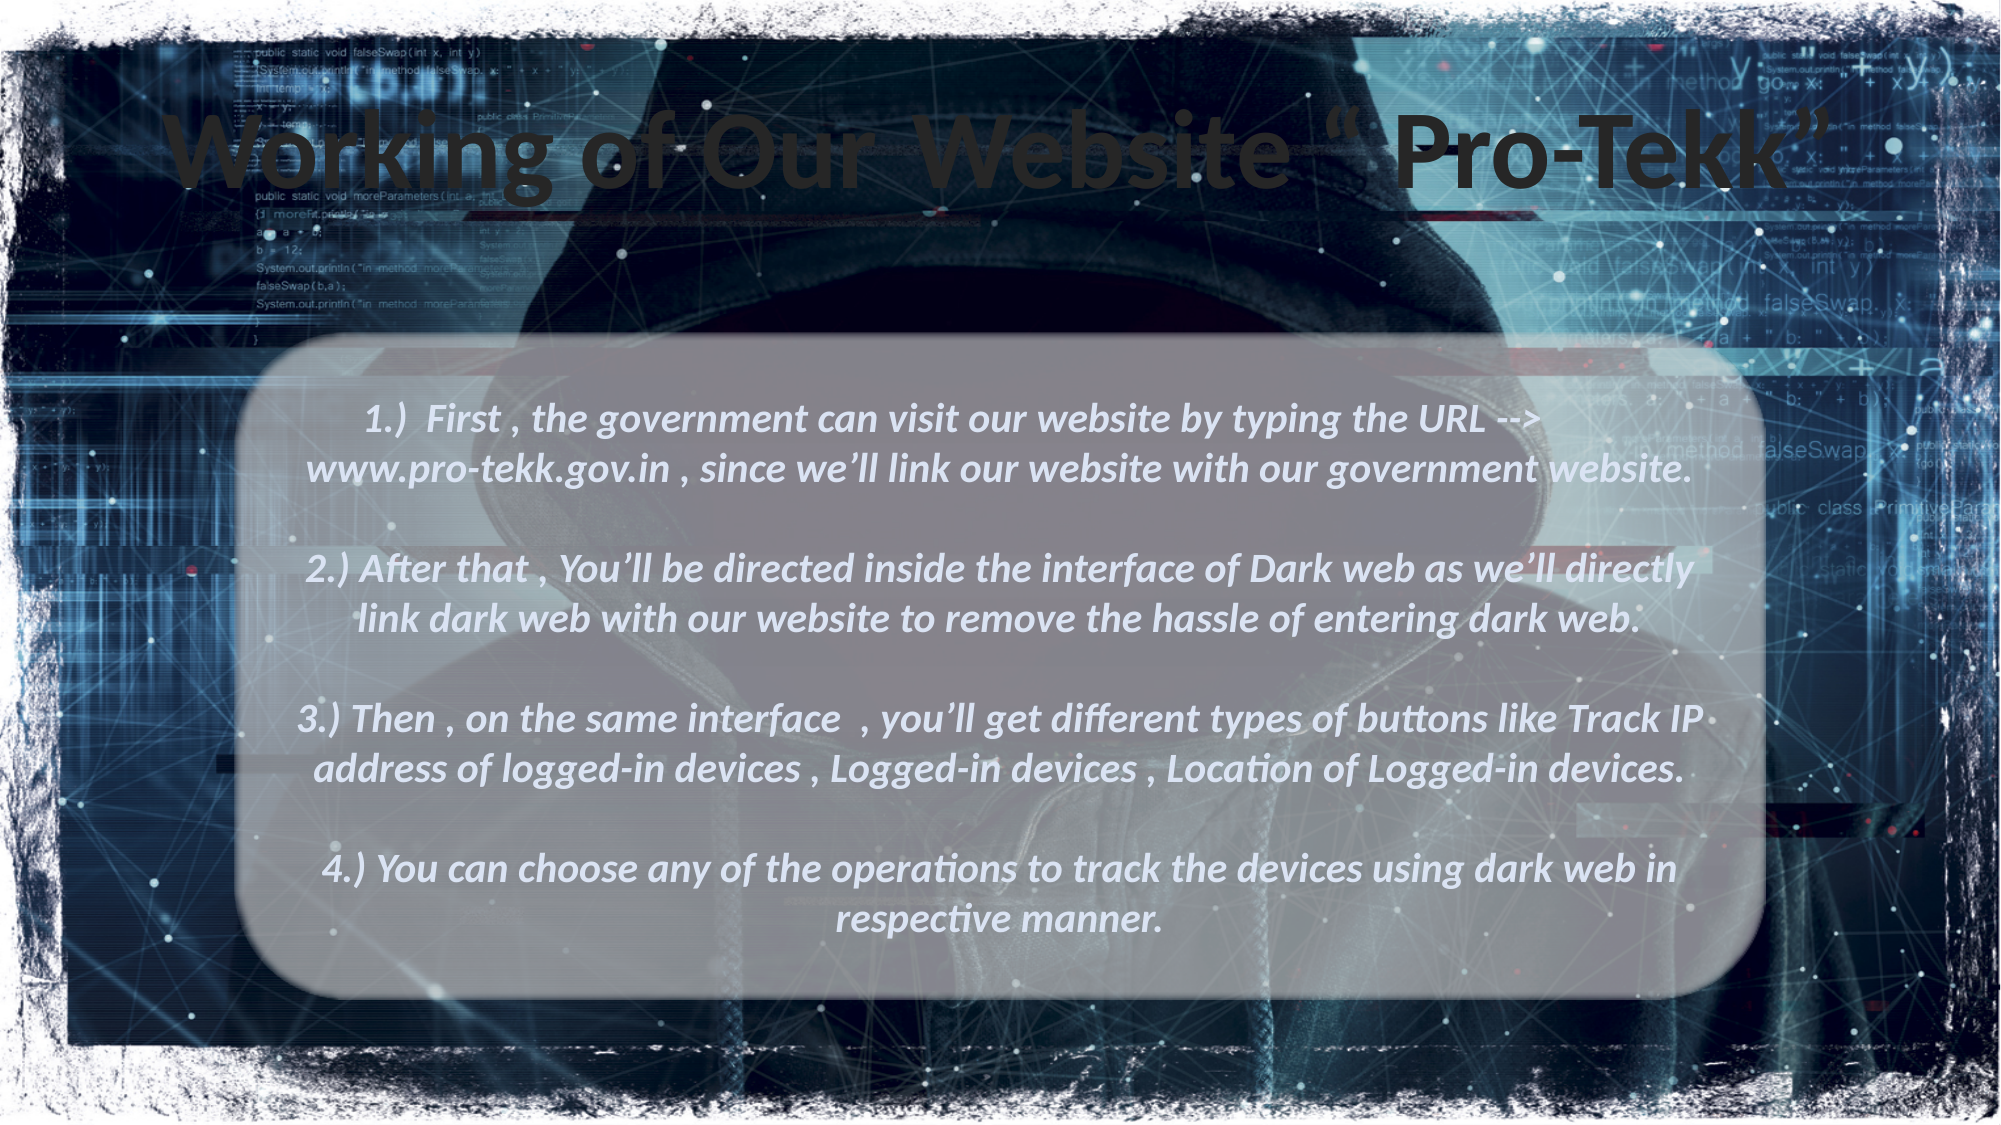

Working of Our 	Website “ Pro-Tekk”
1.)  First , the government can visit our website by typing the URL -->           www.pro-tekk.gov.in , since we’ll link our website with our government website.

2.) After that , You’ll be directed inside the interface of Dark web as we’ll directly link dark web with our website to remove the hassle of entering dark web.
3.) Then , on the same interface  , you’ll get different types of buttons like Track IP address of logged-in devices , Logged-in devices , Location of Logged-in devices.
4.) You can choose any of the operations to track the devices using dark web in respective manner.